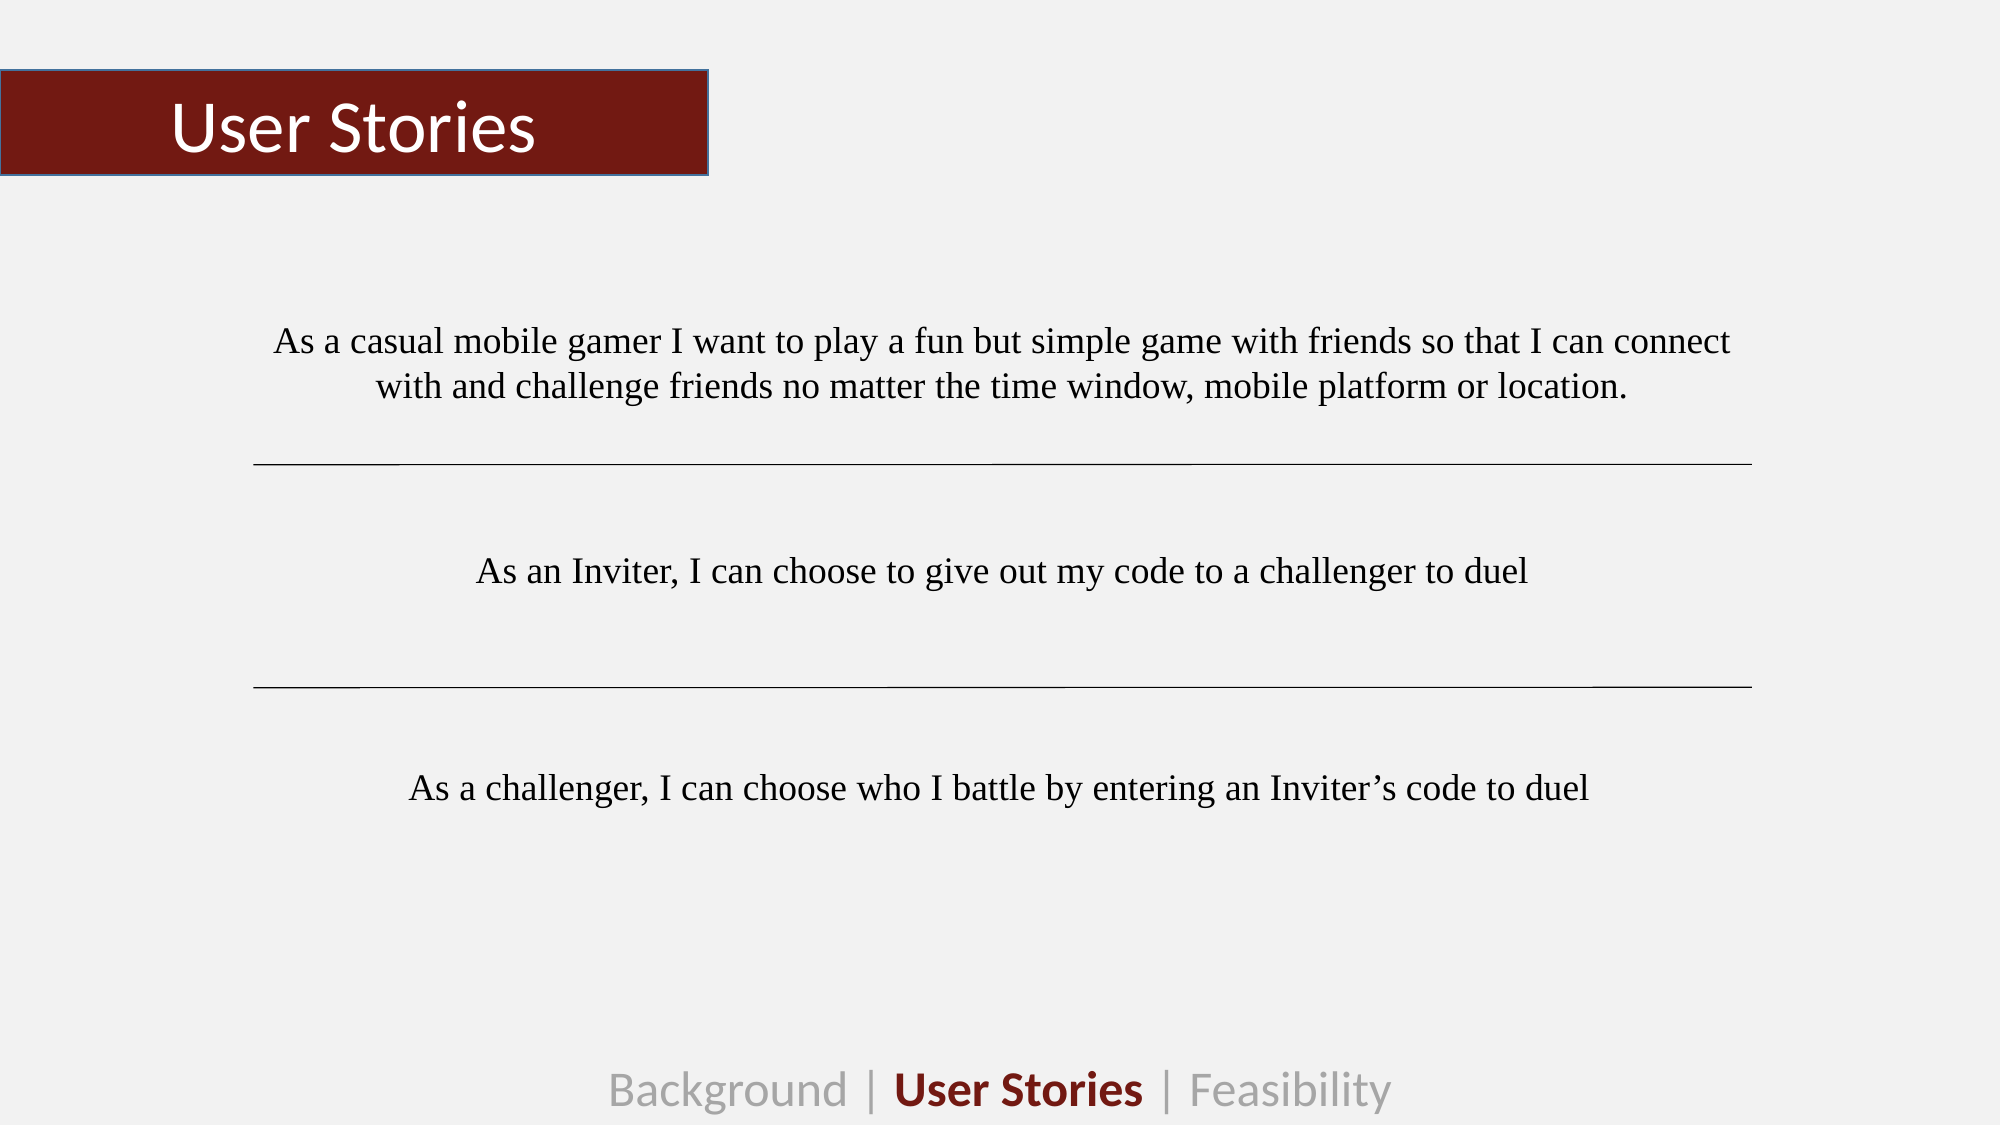

User Stories
As a casual mobile gamer I want to play a fun but simple game with friends so that I can connect with and challenge friends no matter the time window, mobile platform or location.

As an Inviter, I can choose to give out my code to a challenger to duel

As a challenger, I can choose who I battle by entering an Inviter’s code to duel
 Background | User Stories | Feasibility